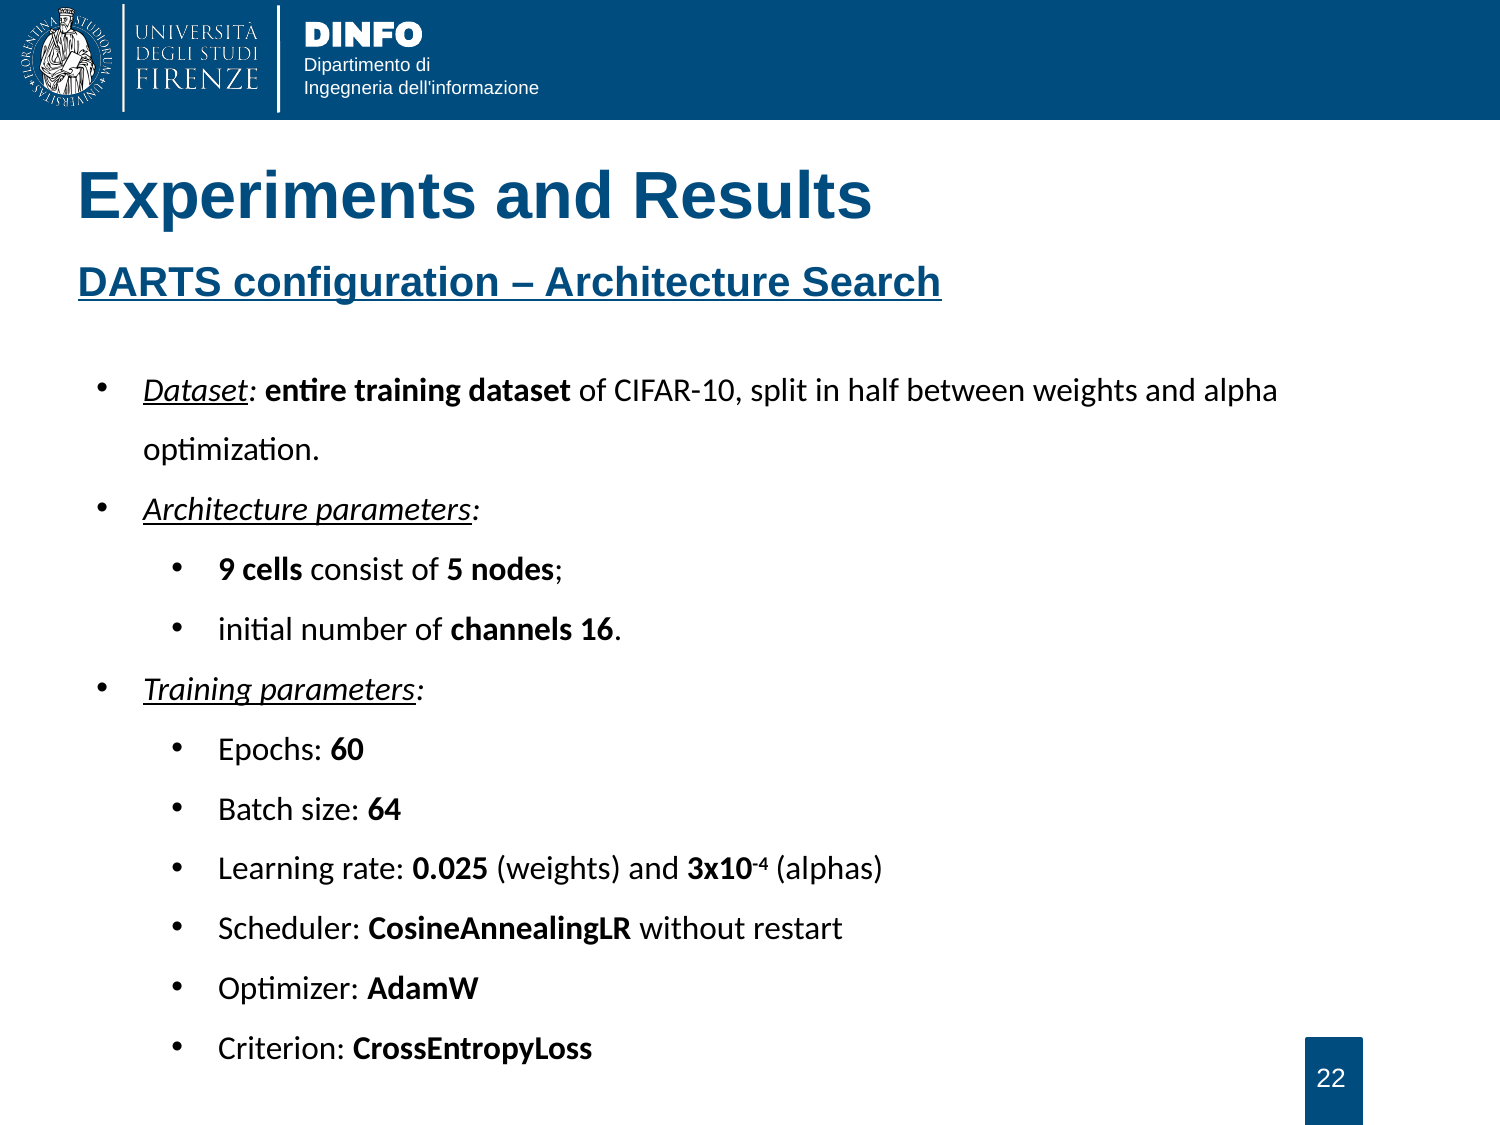

Experiments and Results

DARTS configuration – Architecture Search
Dataset: entire training dataset of CIFAR-10, split in half between weights and alpha optimization.
Architecture parameters:
9 cells consist of 5 nodes;
initial number of channels 16.
Training parameters:
Epochs: 60
Batch size: 64
Learning rate: 0.025 (weights) and 3x10-4 (alphas)
Scheduler: CosineAnnealingLR without restart
Optimizer: AdamW
Criterion: CrossEntropyLoss
22